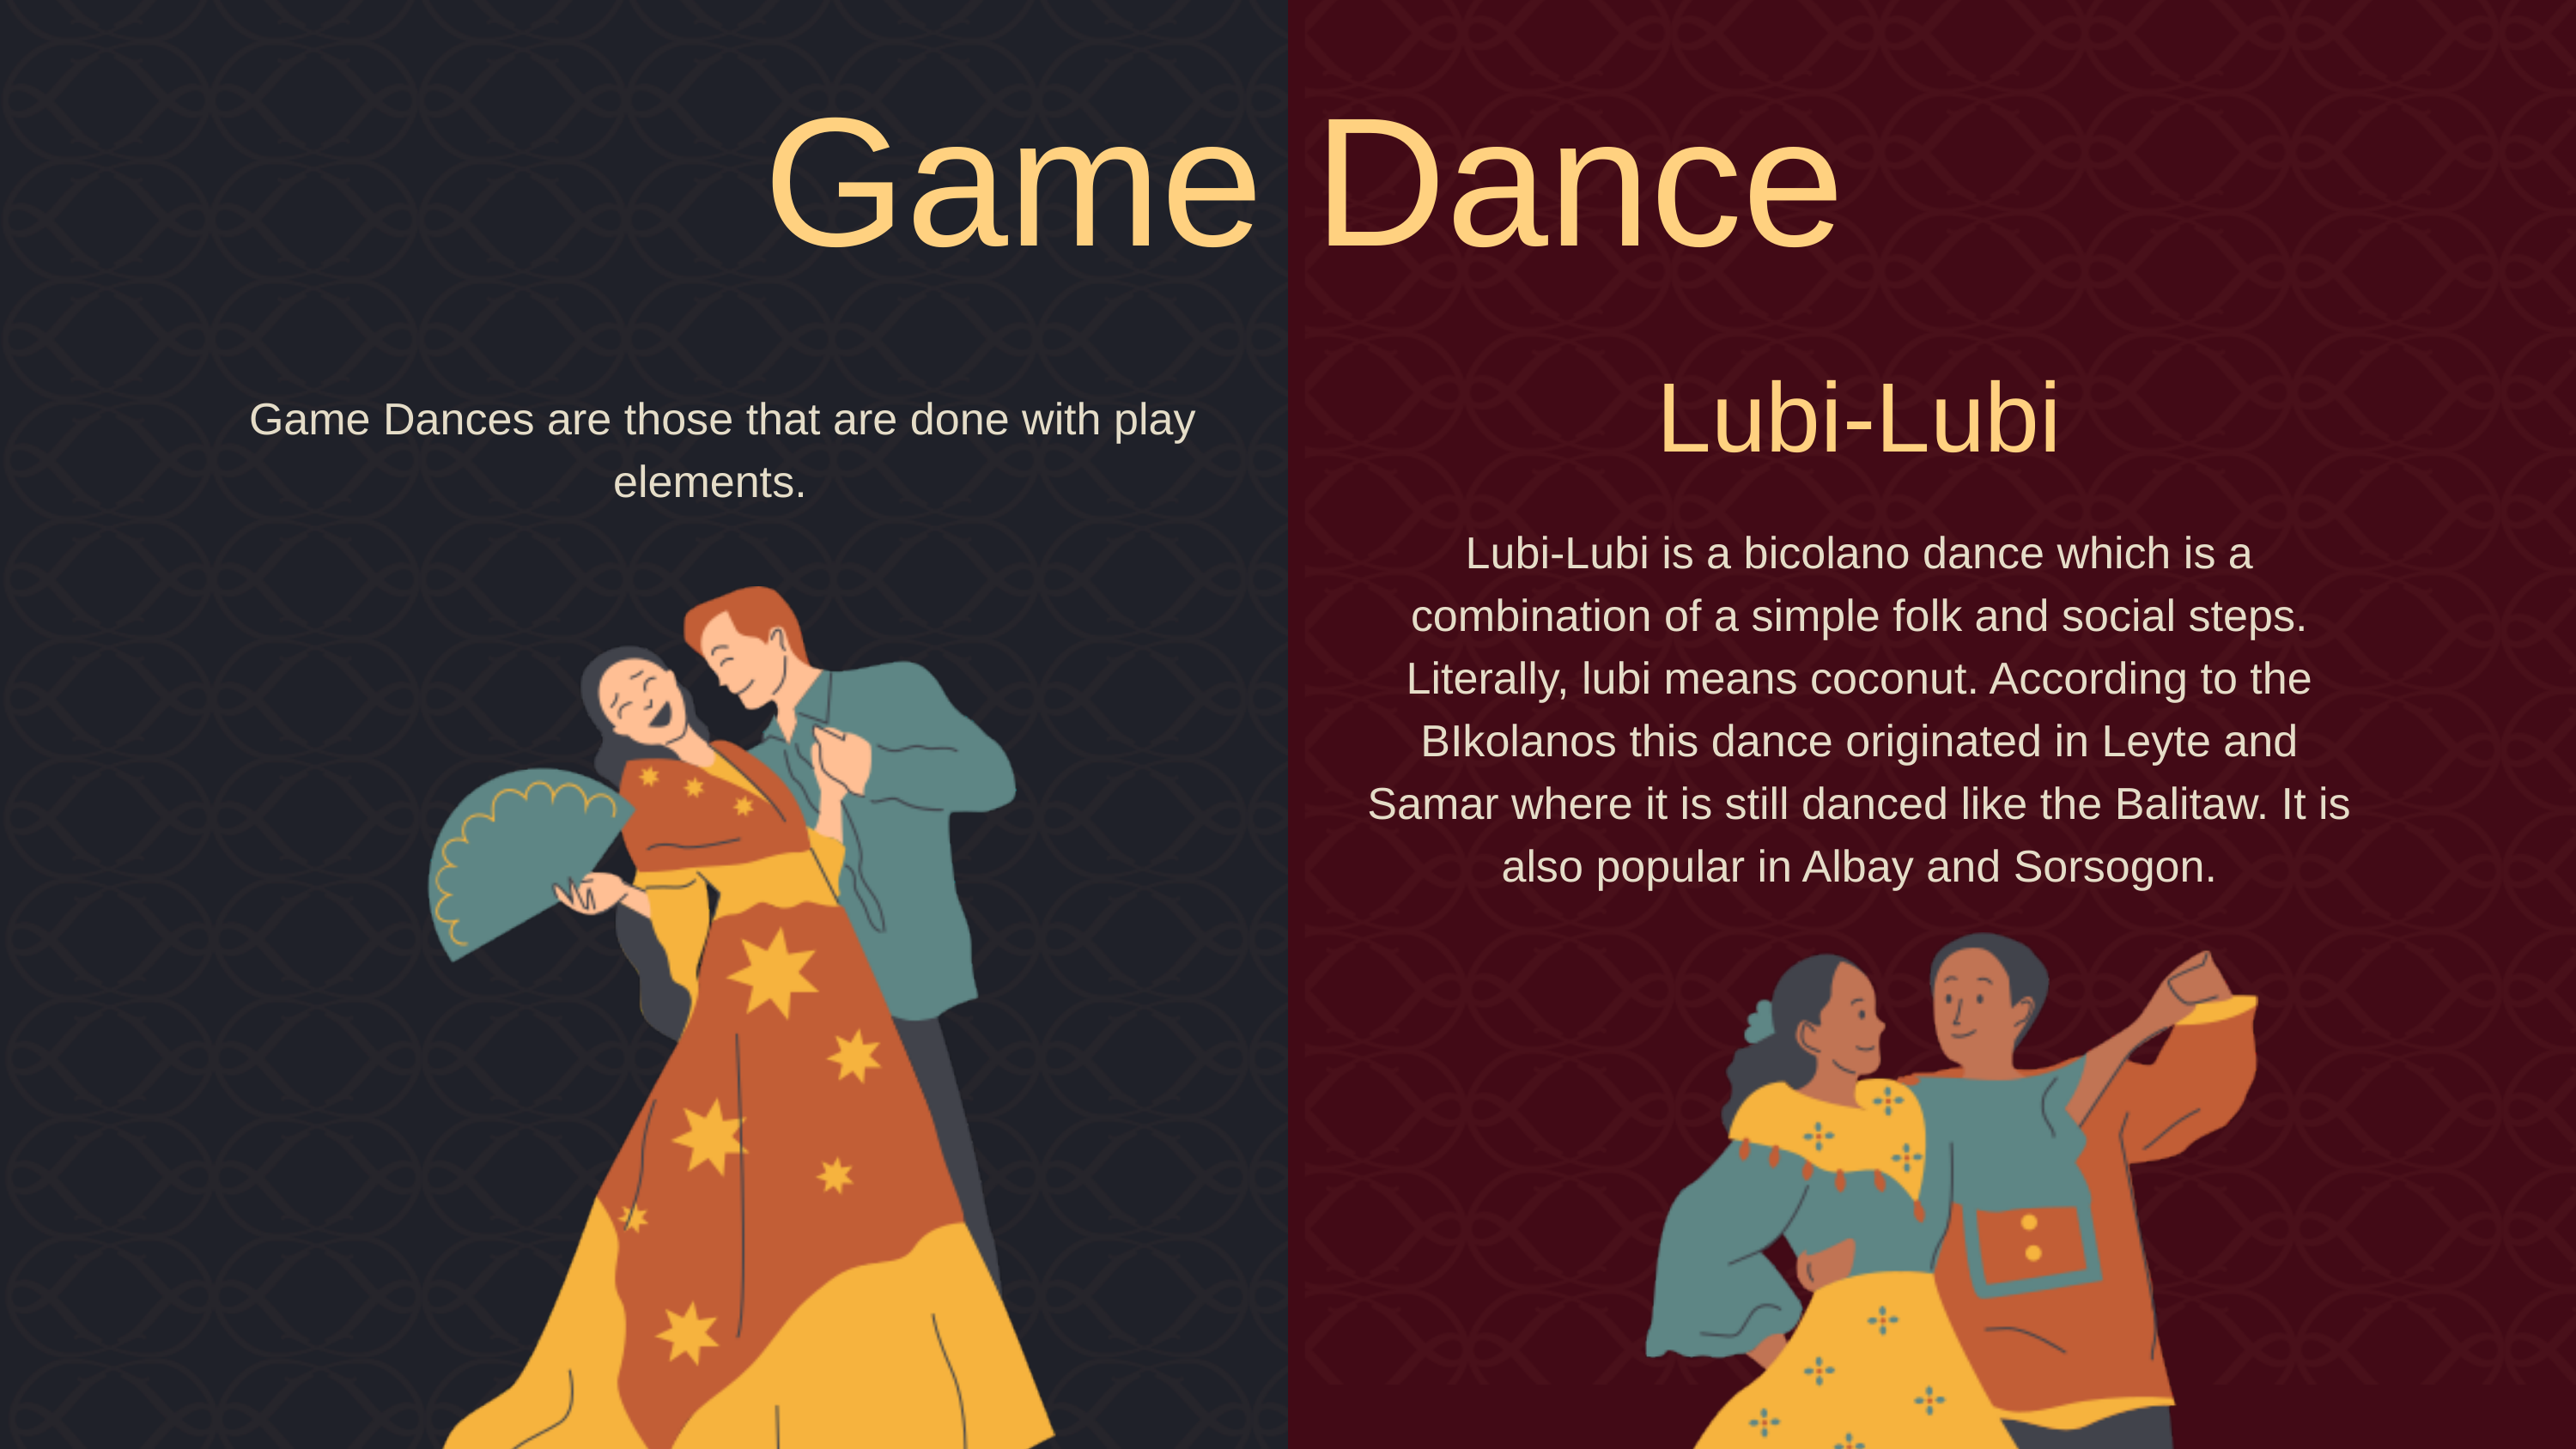

Game Dance
Lubi-Lubi
 Game Dances are those that are done with play elements.
Lubi-Lubi is a bicolano dance which is a combination of a simple folk and social steps. Literally, lubi means coconut. According to the BIkolanos this dance originated in Leyte and Samar where it is still danced like the Balitaw. It is also popular in Albay and Sorsogon.